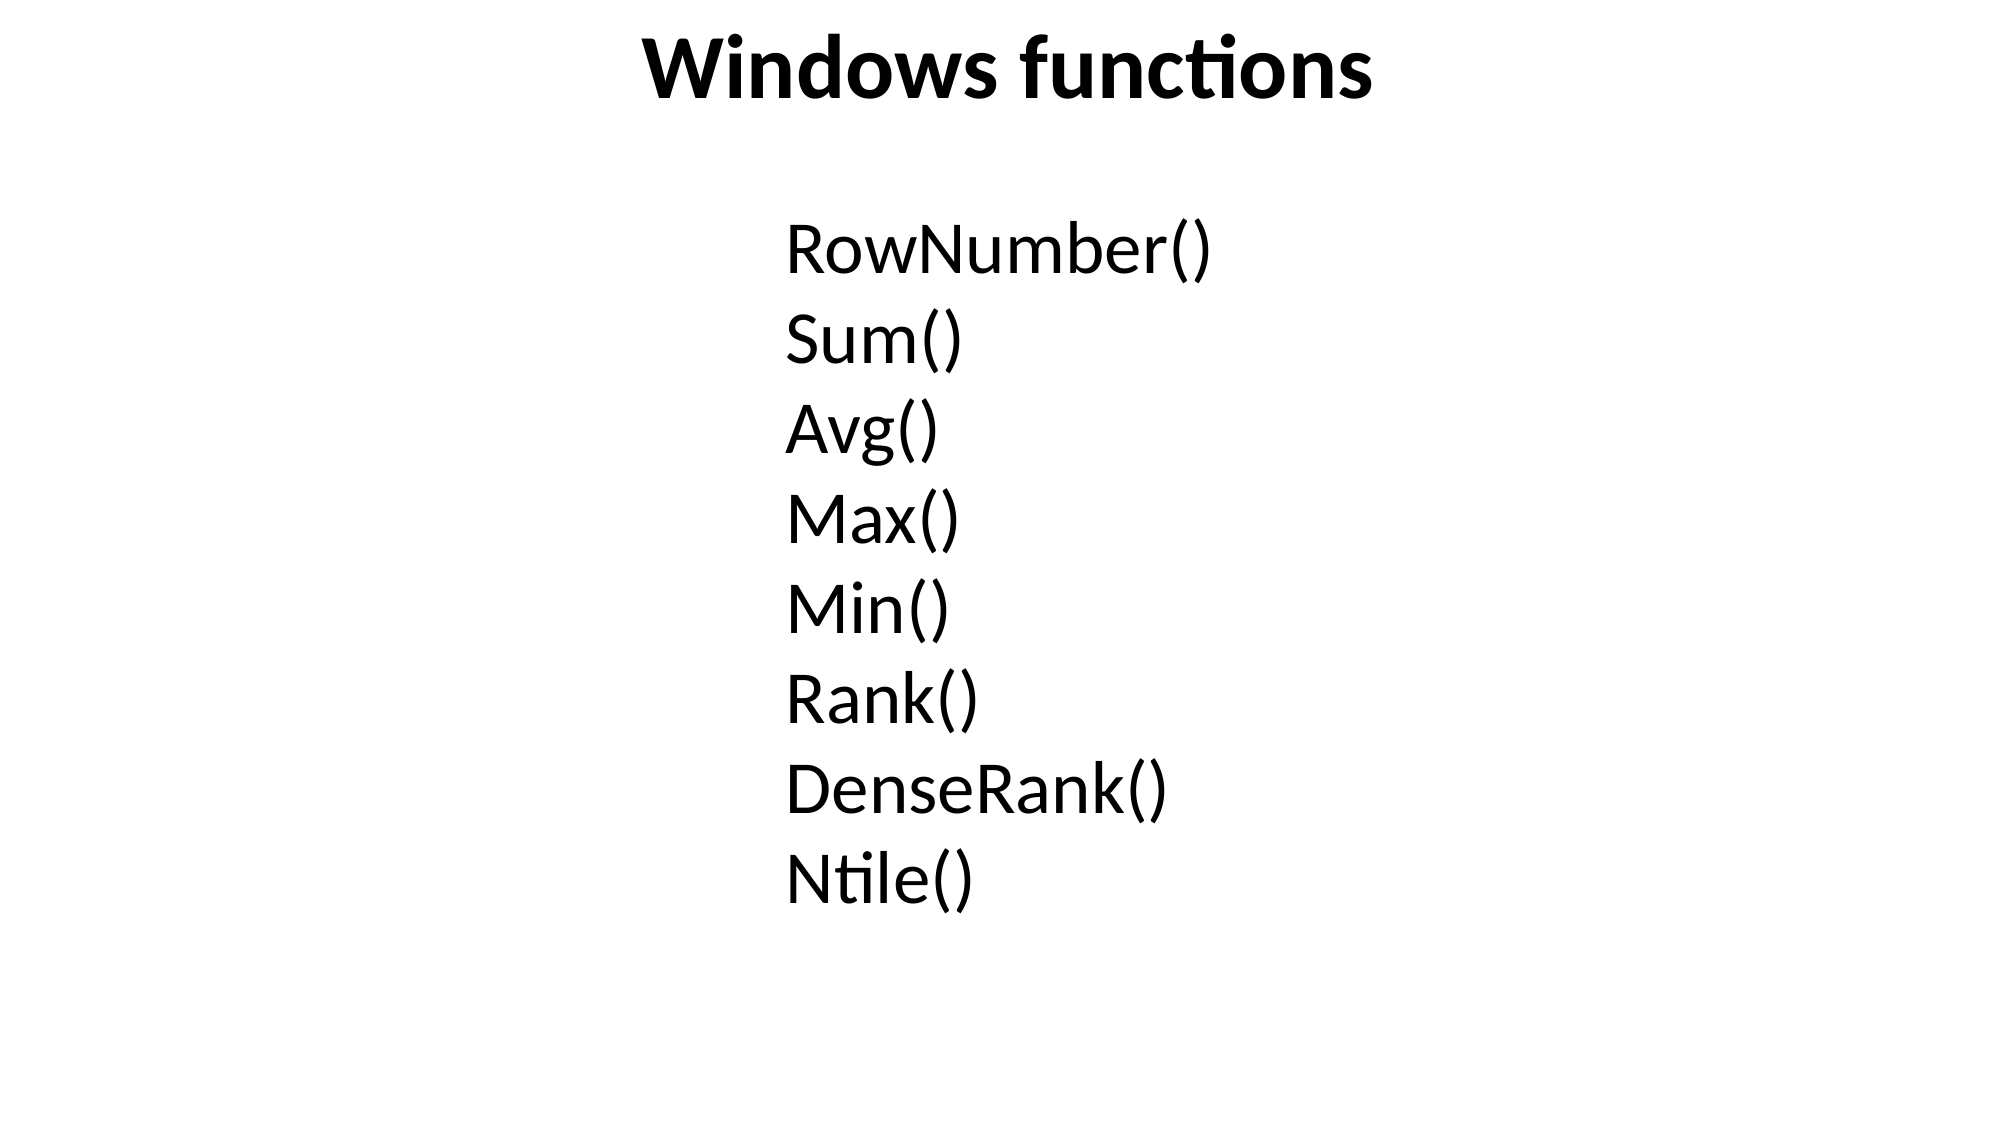

Windows functions
RowNumber()
Sum()
Avg()
Max()
Min()
Rank()
DenseRank()
Ntile()